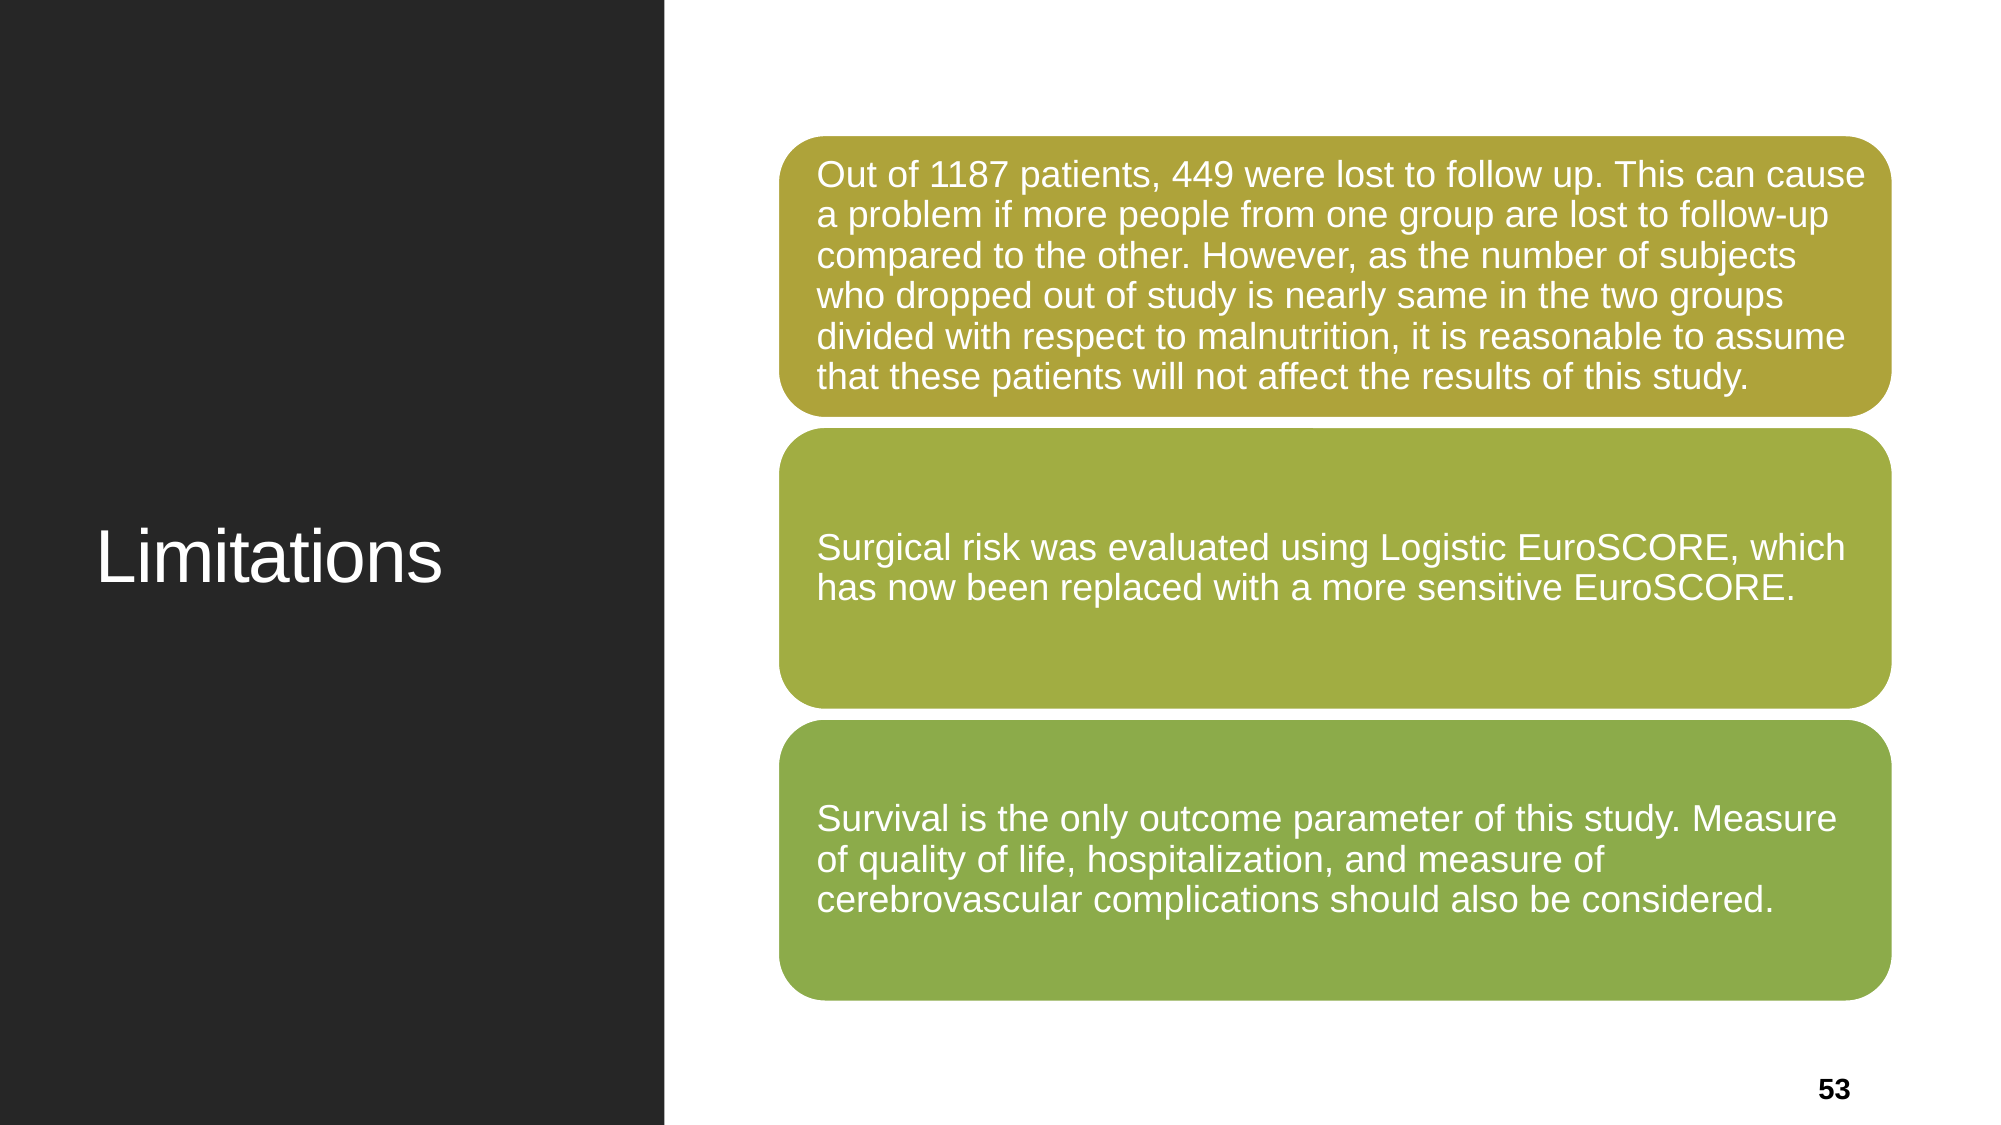

# Limitations
Out of 1187 patients, 449 were lost to follow up. This can cause a problem if more people from one group are lost to follow-up compared to the other. However, as the number of subjects who dropped out of study is nearly same in the two groups divided with respect to malnutrition, it is reasonable to assume that these patients will not affect the results of this study.
Surgical risk was evaluated using Logistic EuroSCORE, which has now been replaced with a more sensitive EuroSCORE.
Survival is the only outcome parameter of this study. Measure of quality of life, hospitalization, and measure of cerebrovascular complications should also be considered.
53